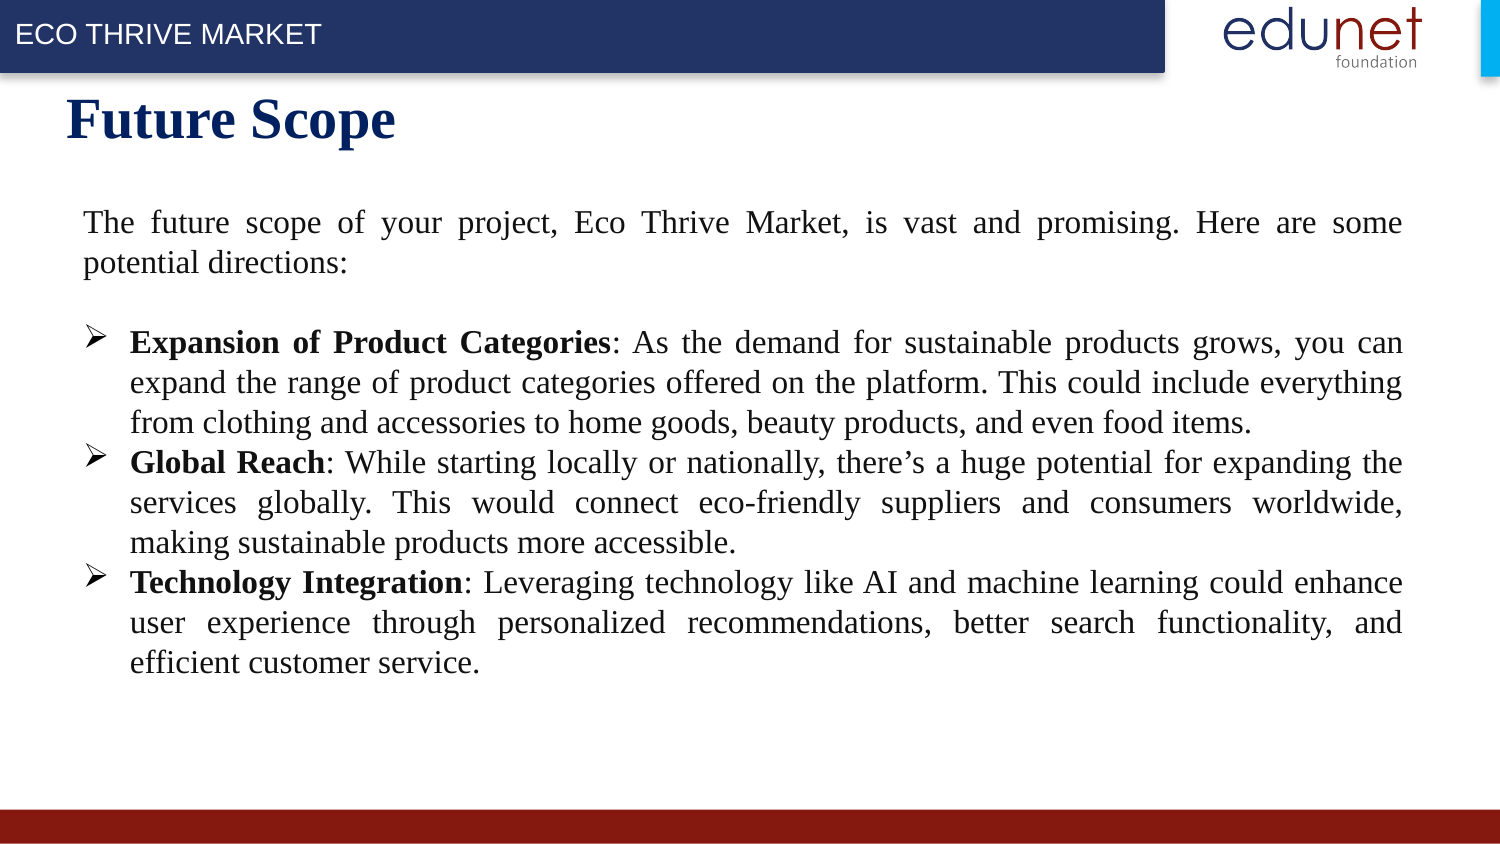

# Future Scope
The future scope of your project, Eco Thrive Market, is vast and promising. Here are some potential directions:

Expansion of Product Categories: As the demand for sustainable products grows, you can expand the range of product categories offered on the platform. This could include everything from clothing and accessories to home goods, beauty products, and even food items.
Global Reach: While starting locally or nationally, there’s a huge potential for expanding the services globally. This would connect eco-friendly suppliers and consumers worldwide, making sustainable products more accessible.
Technology Integration: Leveraging technology like AI and machine learning could enhance user experience through personalized recommendations, better search functionality, and efficient customer service.